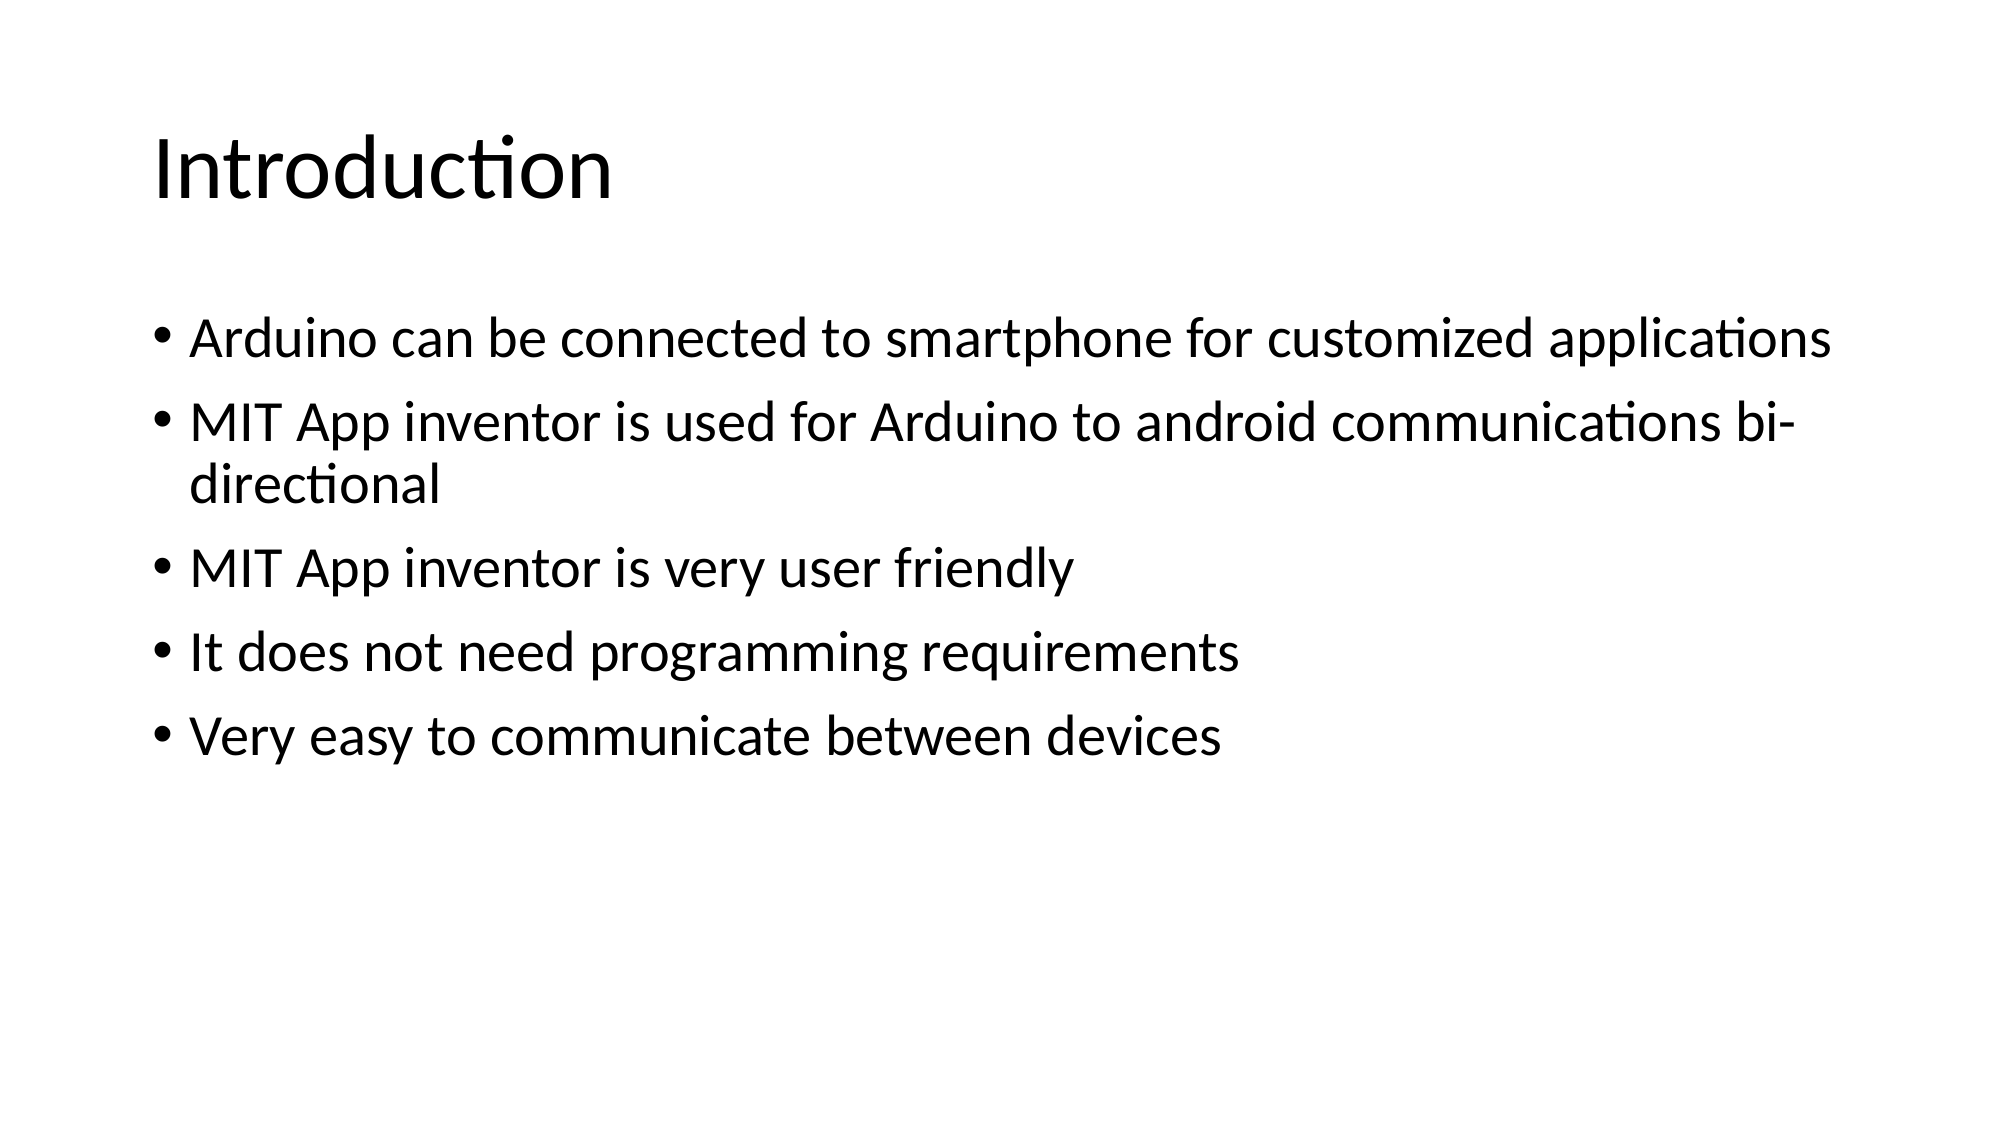

# Introduction
Arduino can be connected to smartphone for customized applications
MIT App inventor is used for Arduino to android communications bi-directional
MIT App inventor is very user friendly
It does not need programming requirements
Very easy to communicate between devices